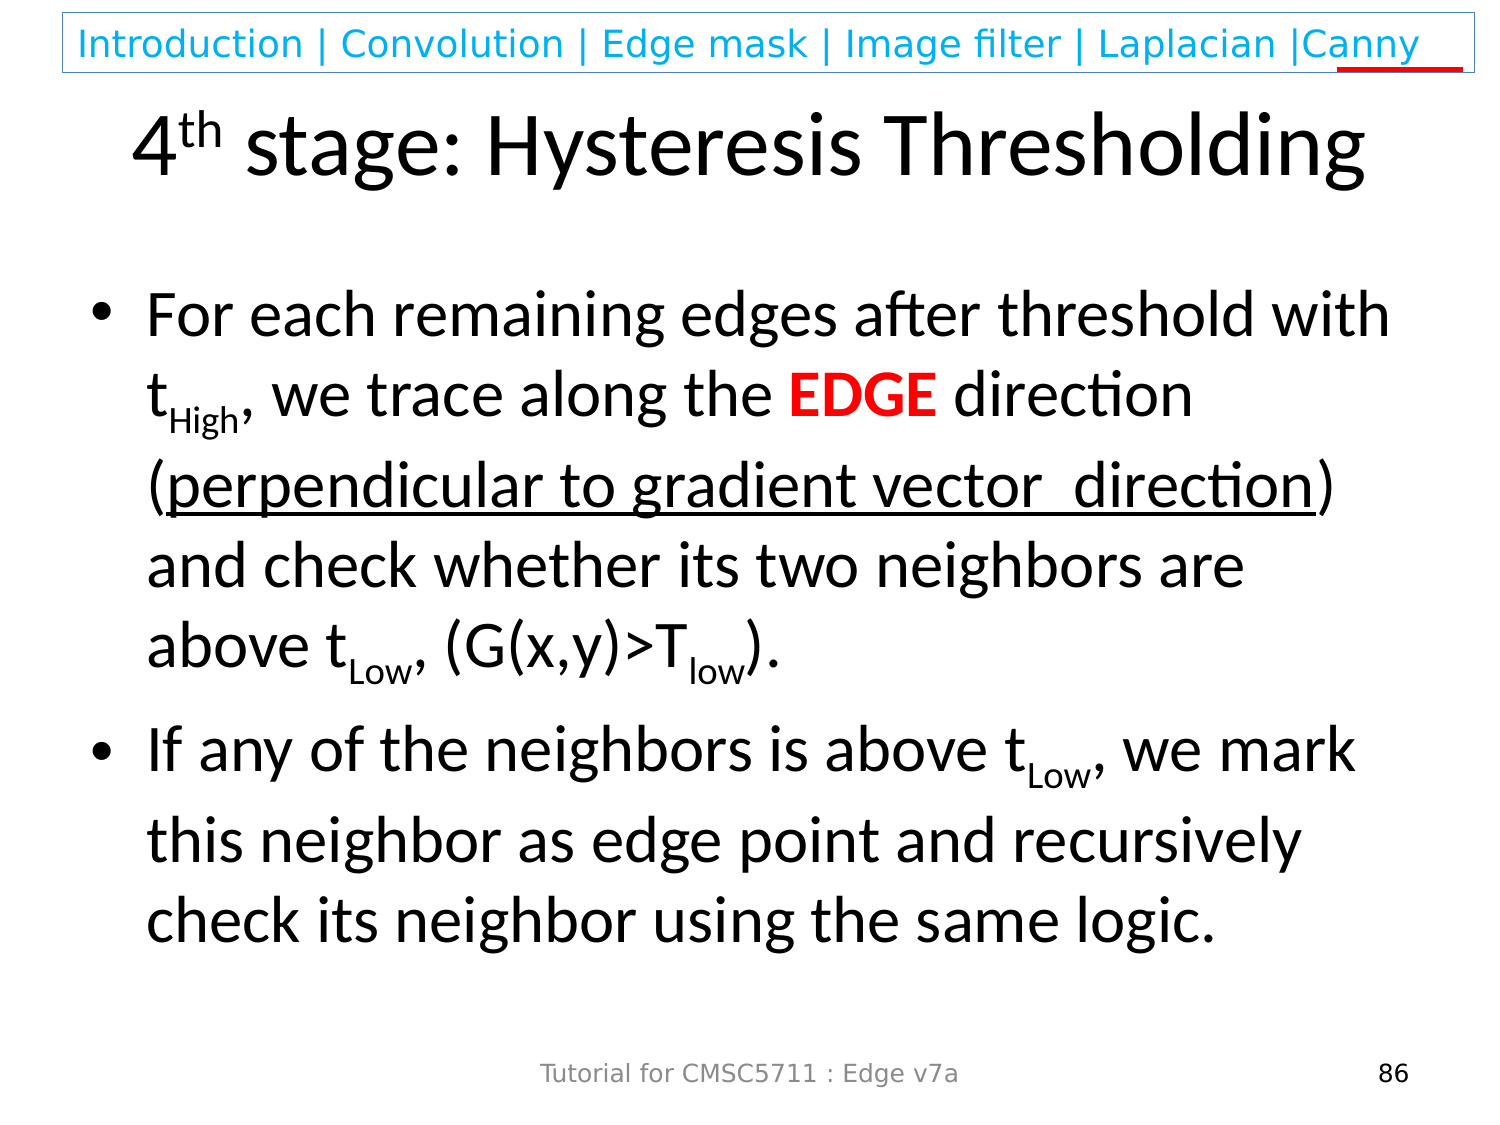

# 4th stage: Hysteresis Thresholding
For each remaining edges after threshold with tHigh, we trace along the EDGE direction (perpendicular to gradient vector  direction) and check whether its two neighbors are above tLow, (G(x,y)>Tlow).
If any of the neighbors is above tLow, we mark this neighbor as edge point and recursively check its neighbor using the same logic.

Tutorial for CMSC5711 : Edge v7a
86